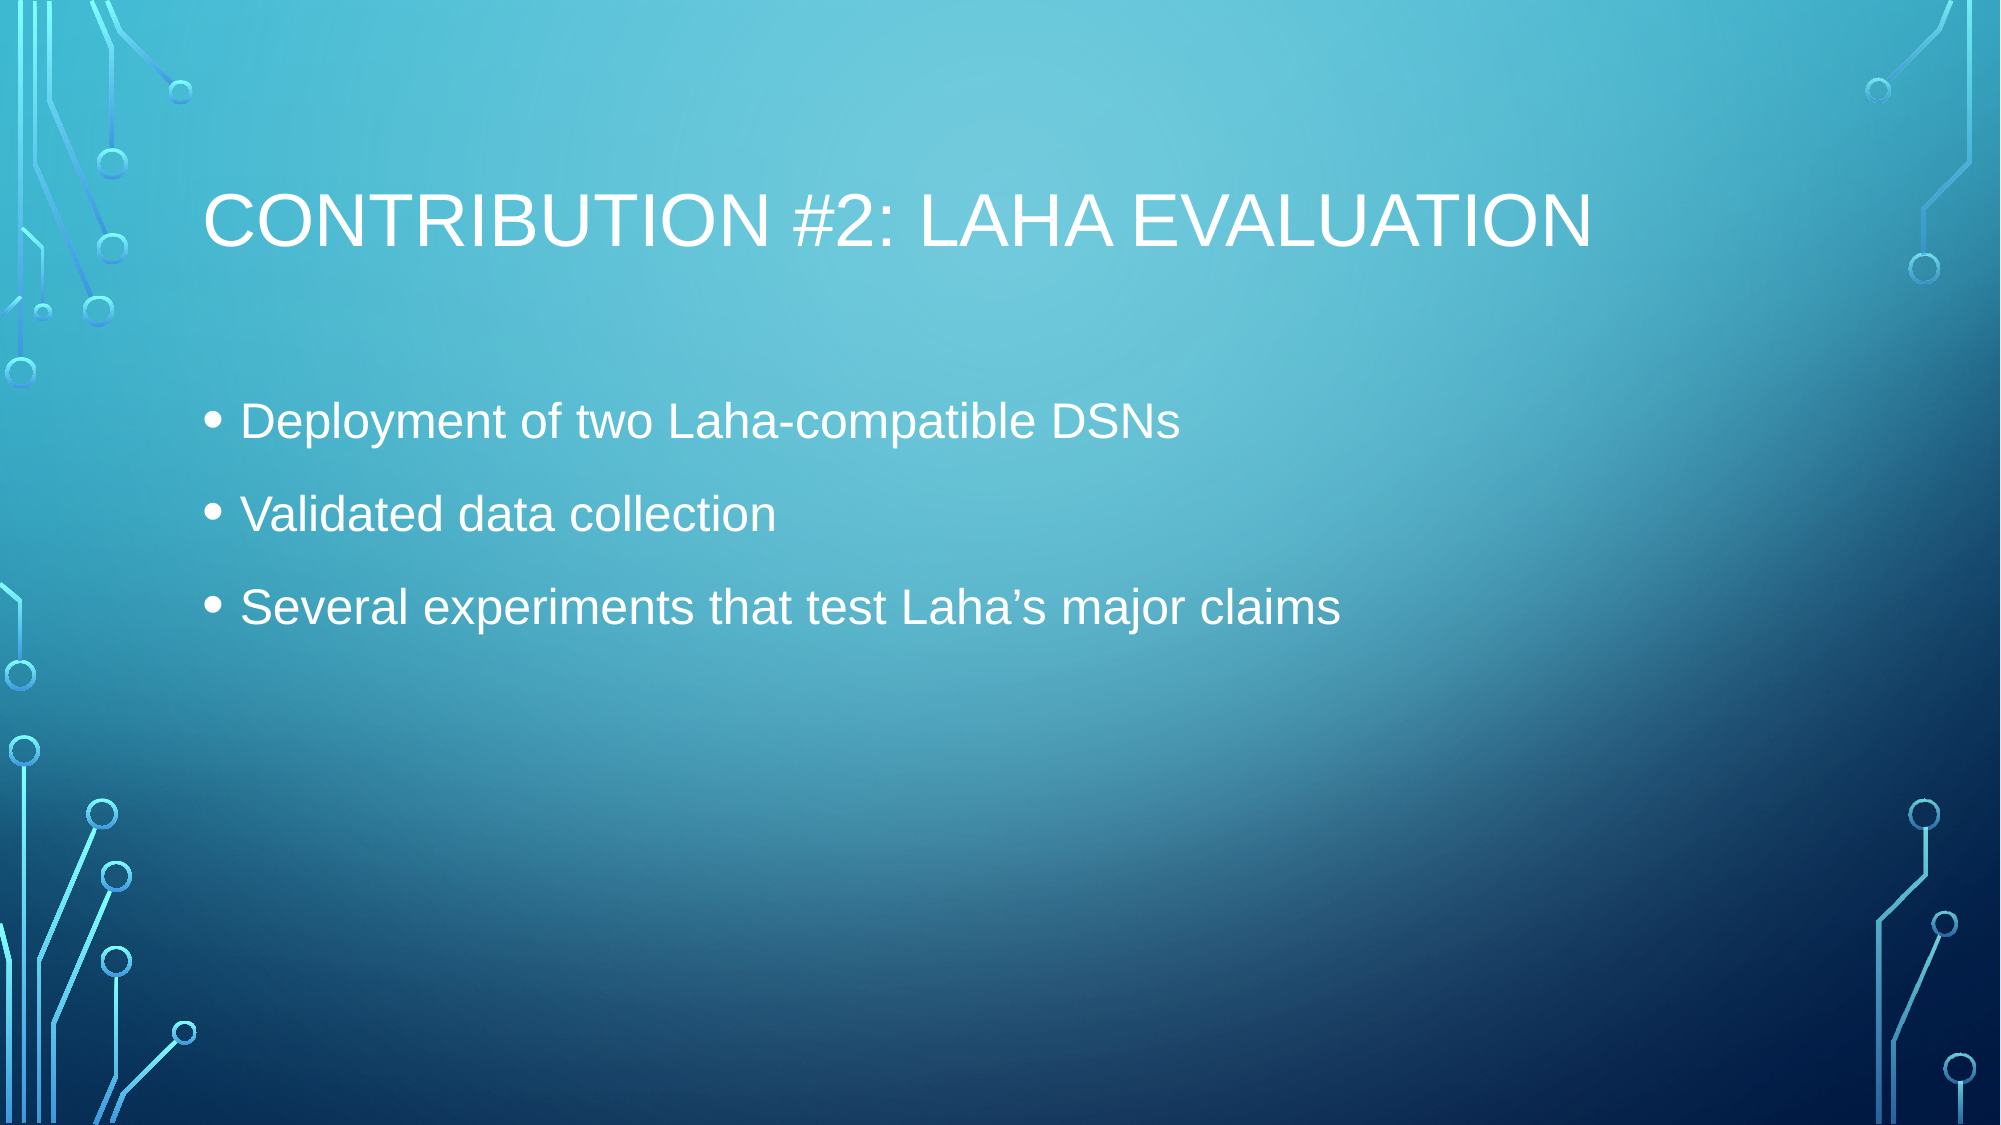

# Contribution #2: Laha Evaluation
Deployment of two Laha-compatible DSNs
Validated data collection
Several experiments that test Laha’s major claims